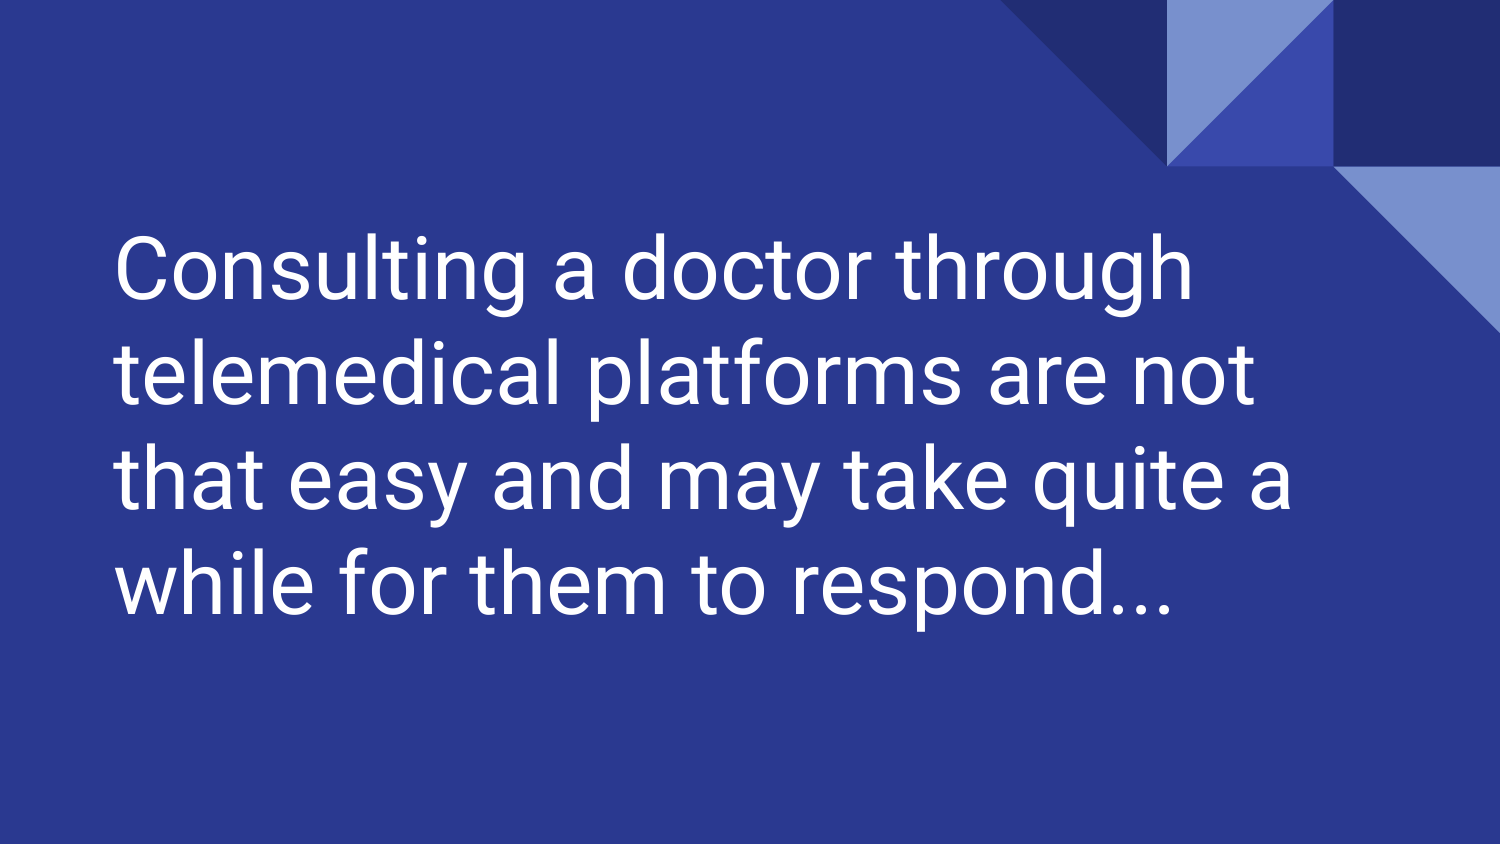

# Consulting a doctor through telemedical platforms are not that easy and may take quite a while for them to respond...